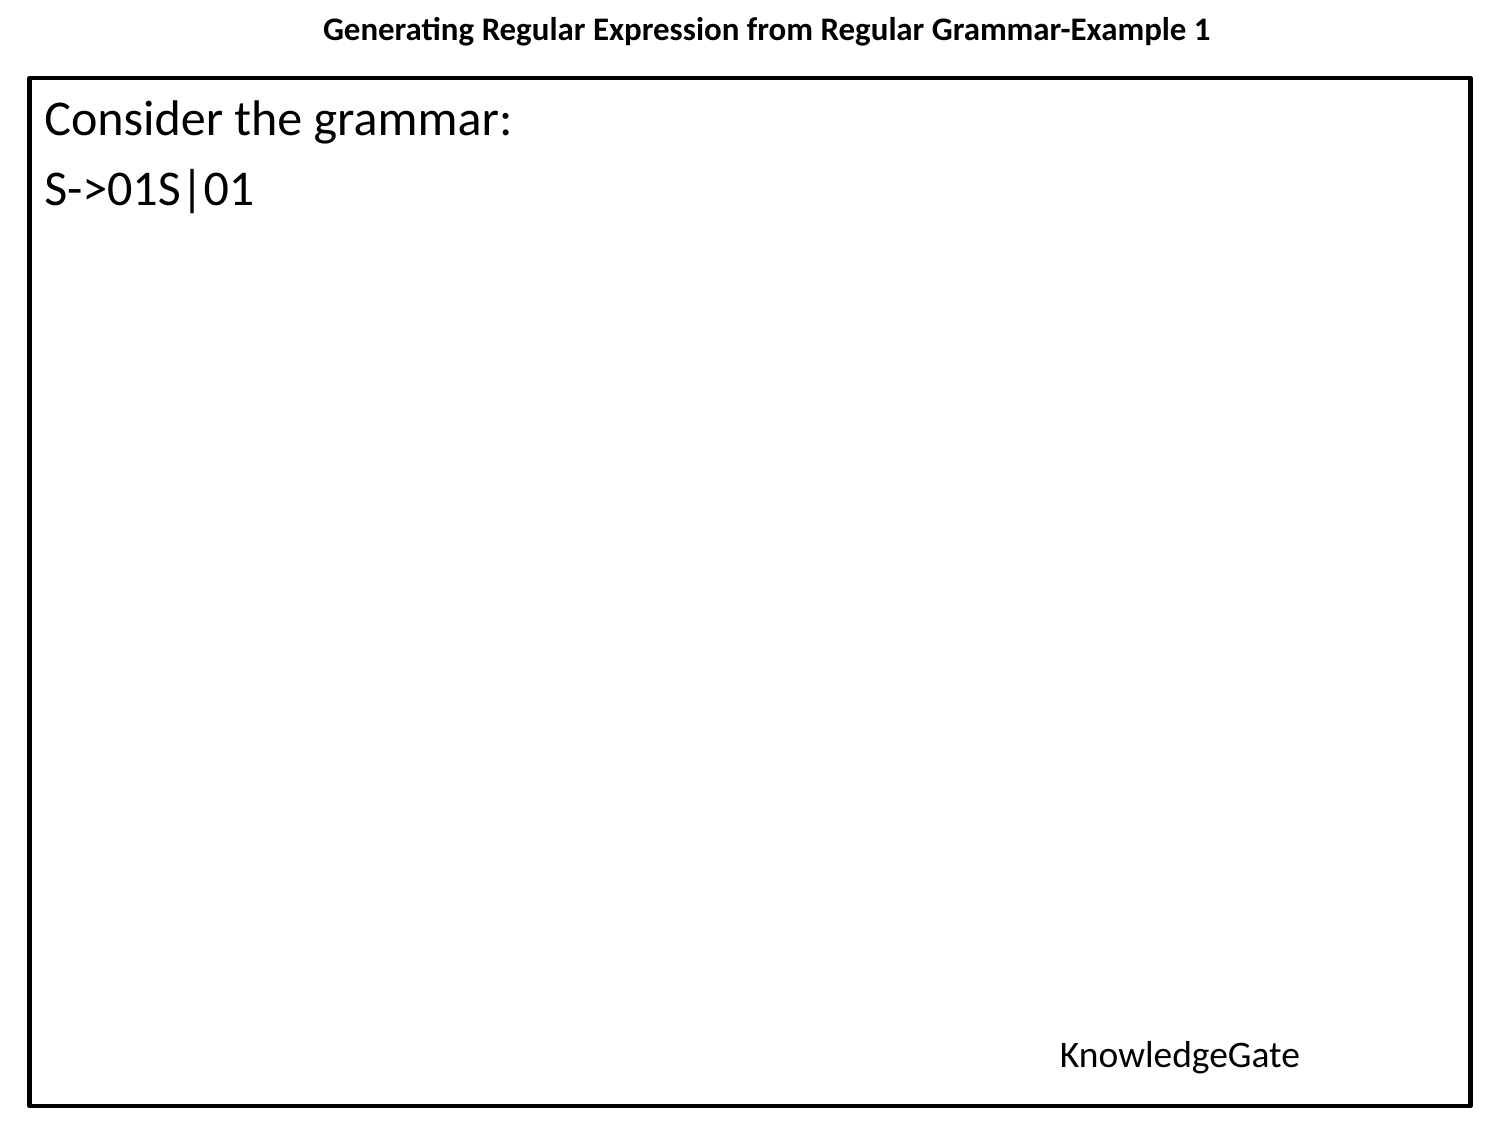

# Generating Regular Expression from Regular Grammar-Example 1
Consider the grammar:
S->01S|01
KnowledgeGate
38